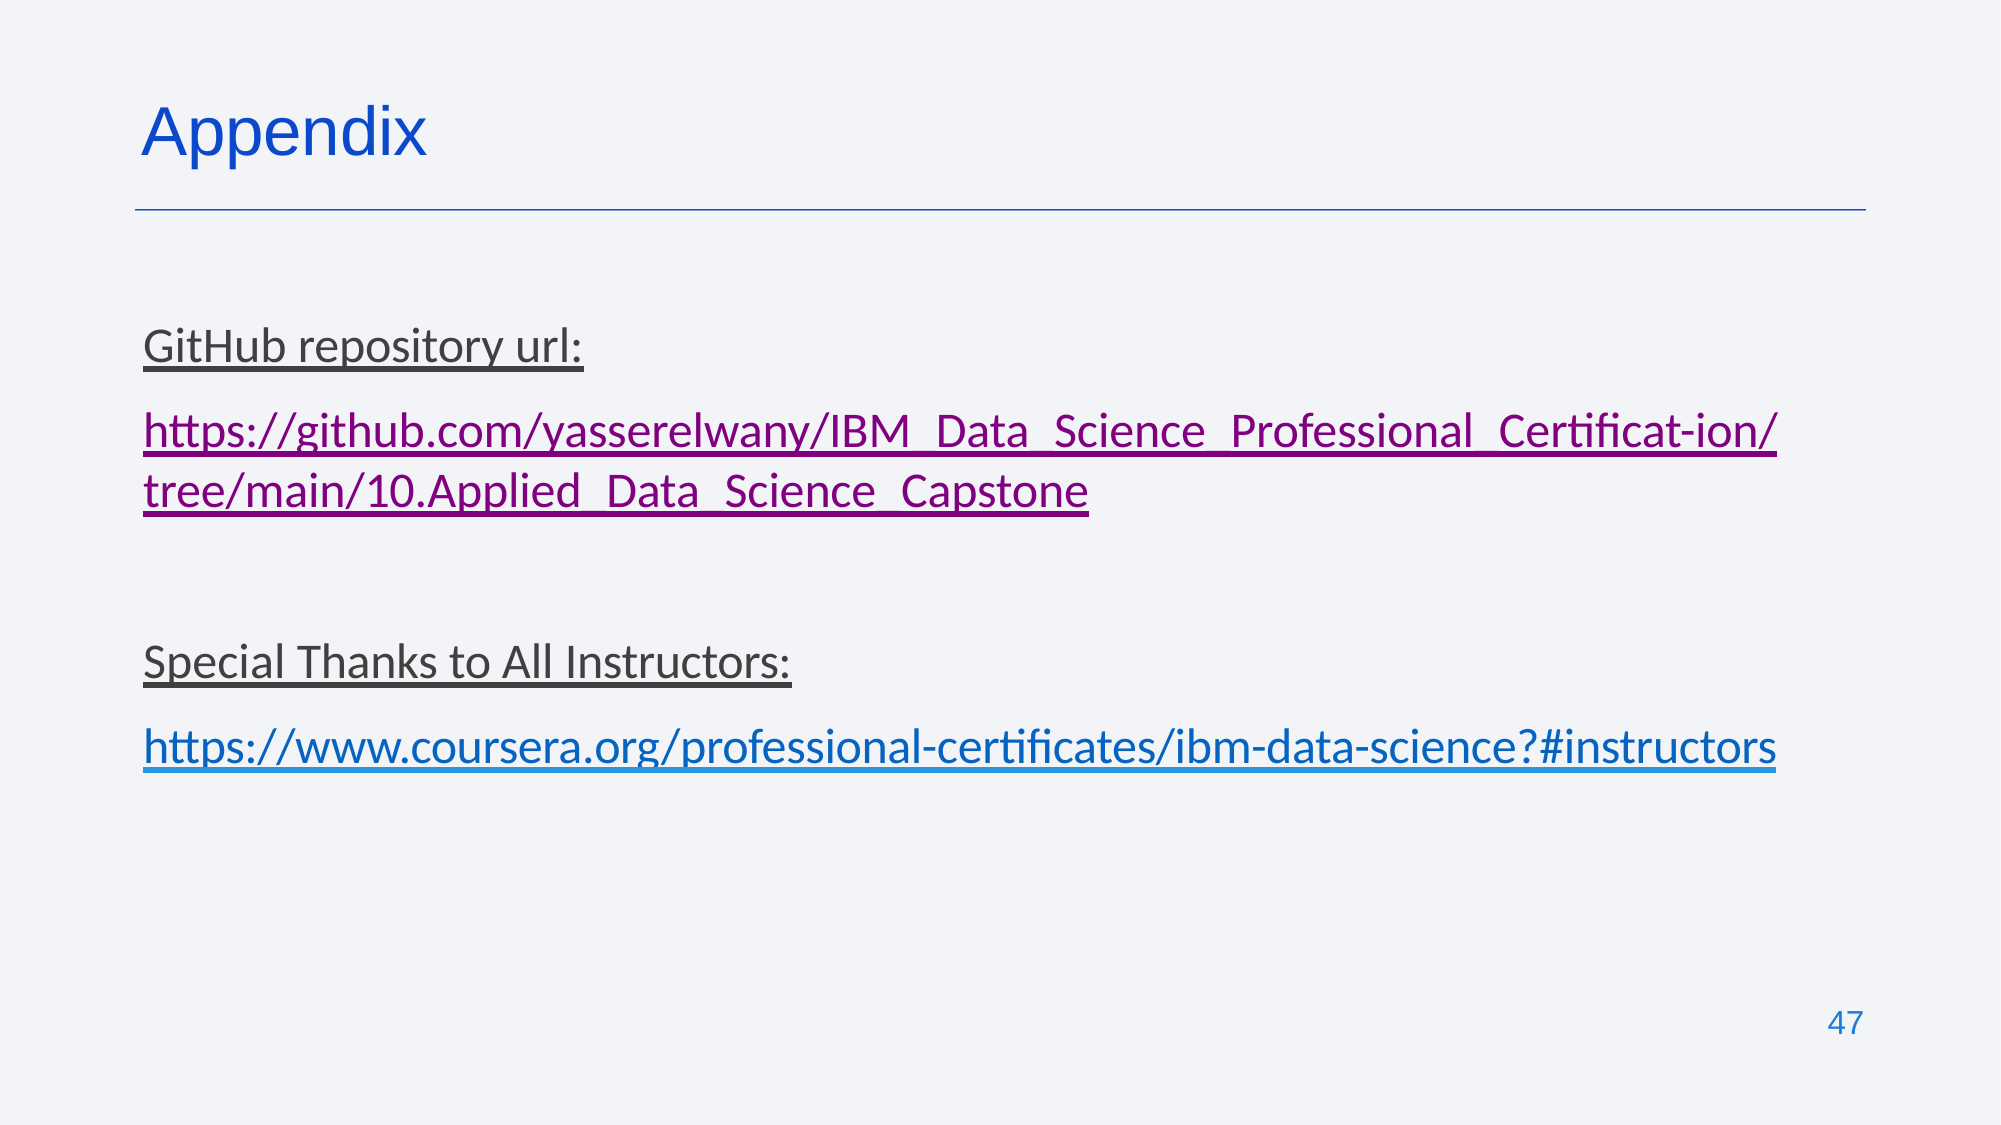

Appendix
GitHub repository url:
https://github.com/yasserelwany/IBM_Data_Science_Professional_Certificat-ion/tree/main/10.Applied_Data_Science_Capstone

Special Thanks to All Instructors:
https://www.coursera.org/professional-certificates/ibm-data-science?#instructors

47